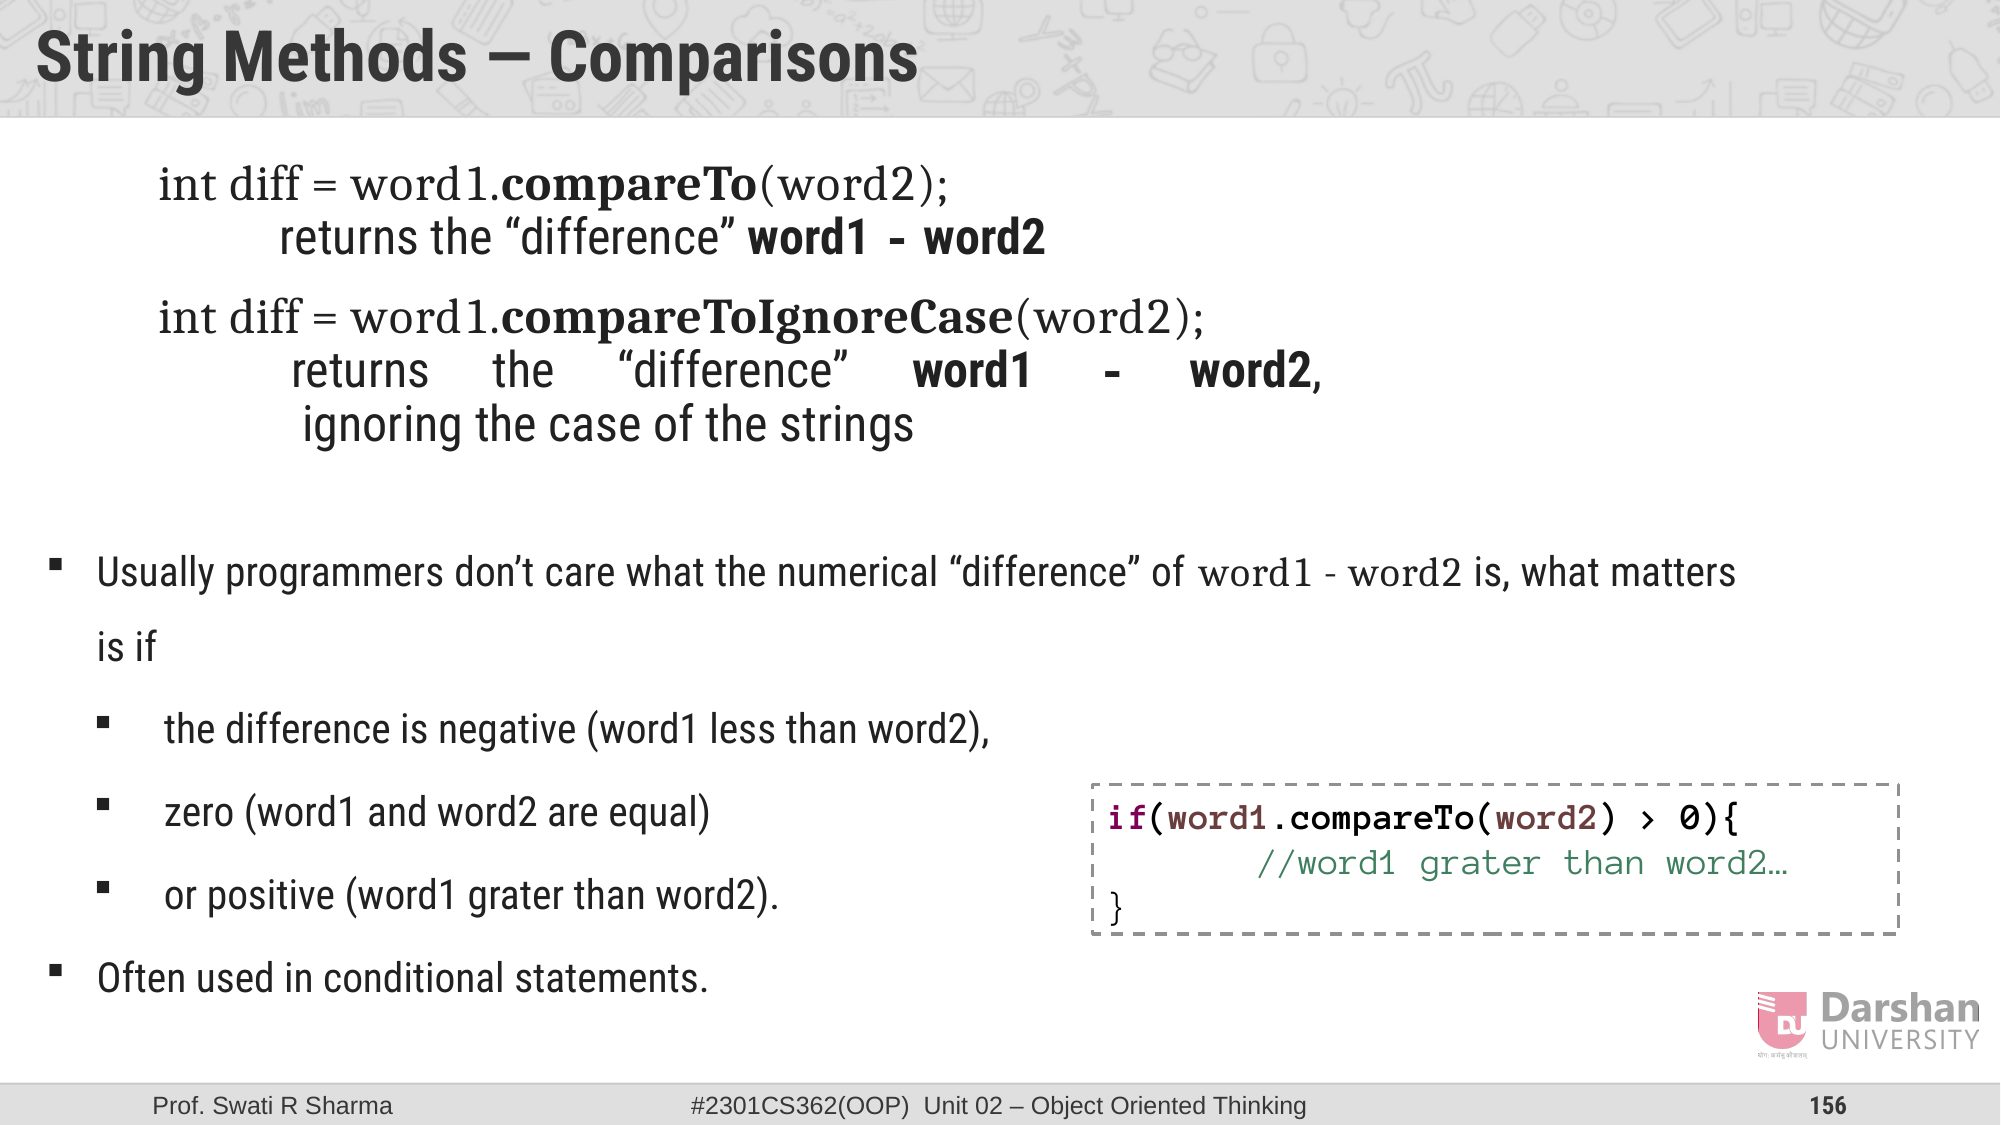

# String Methods — Comparisons
int diff = word1.compareTo(word2);
	returns the “difference” word1 - word2
int diff = word1.compareToIgnoreCase(word2);
	returns the “difference” word1 - word2,
 ignoring the case of the strings
Usually programmers don’t care what the numerical “difference” of word1 - word2 is, what matters is if
the difference is negative (word1 less than word2),
zero (word1 and word2 are equal)
or positive (word1 grater than word2).
Often used in conditional statements.
if(word1.compareTo(word2) > 0){
	//word1 grater than word2…
}